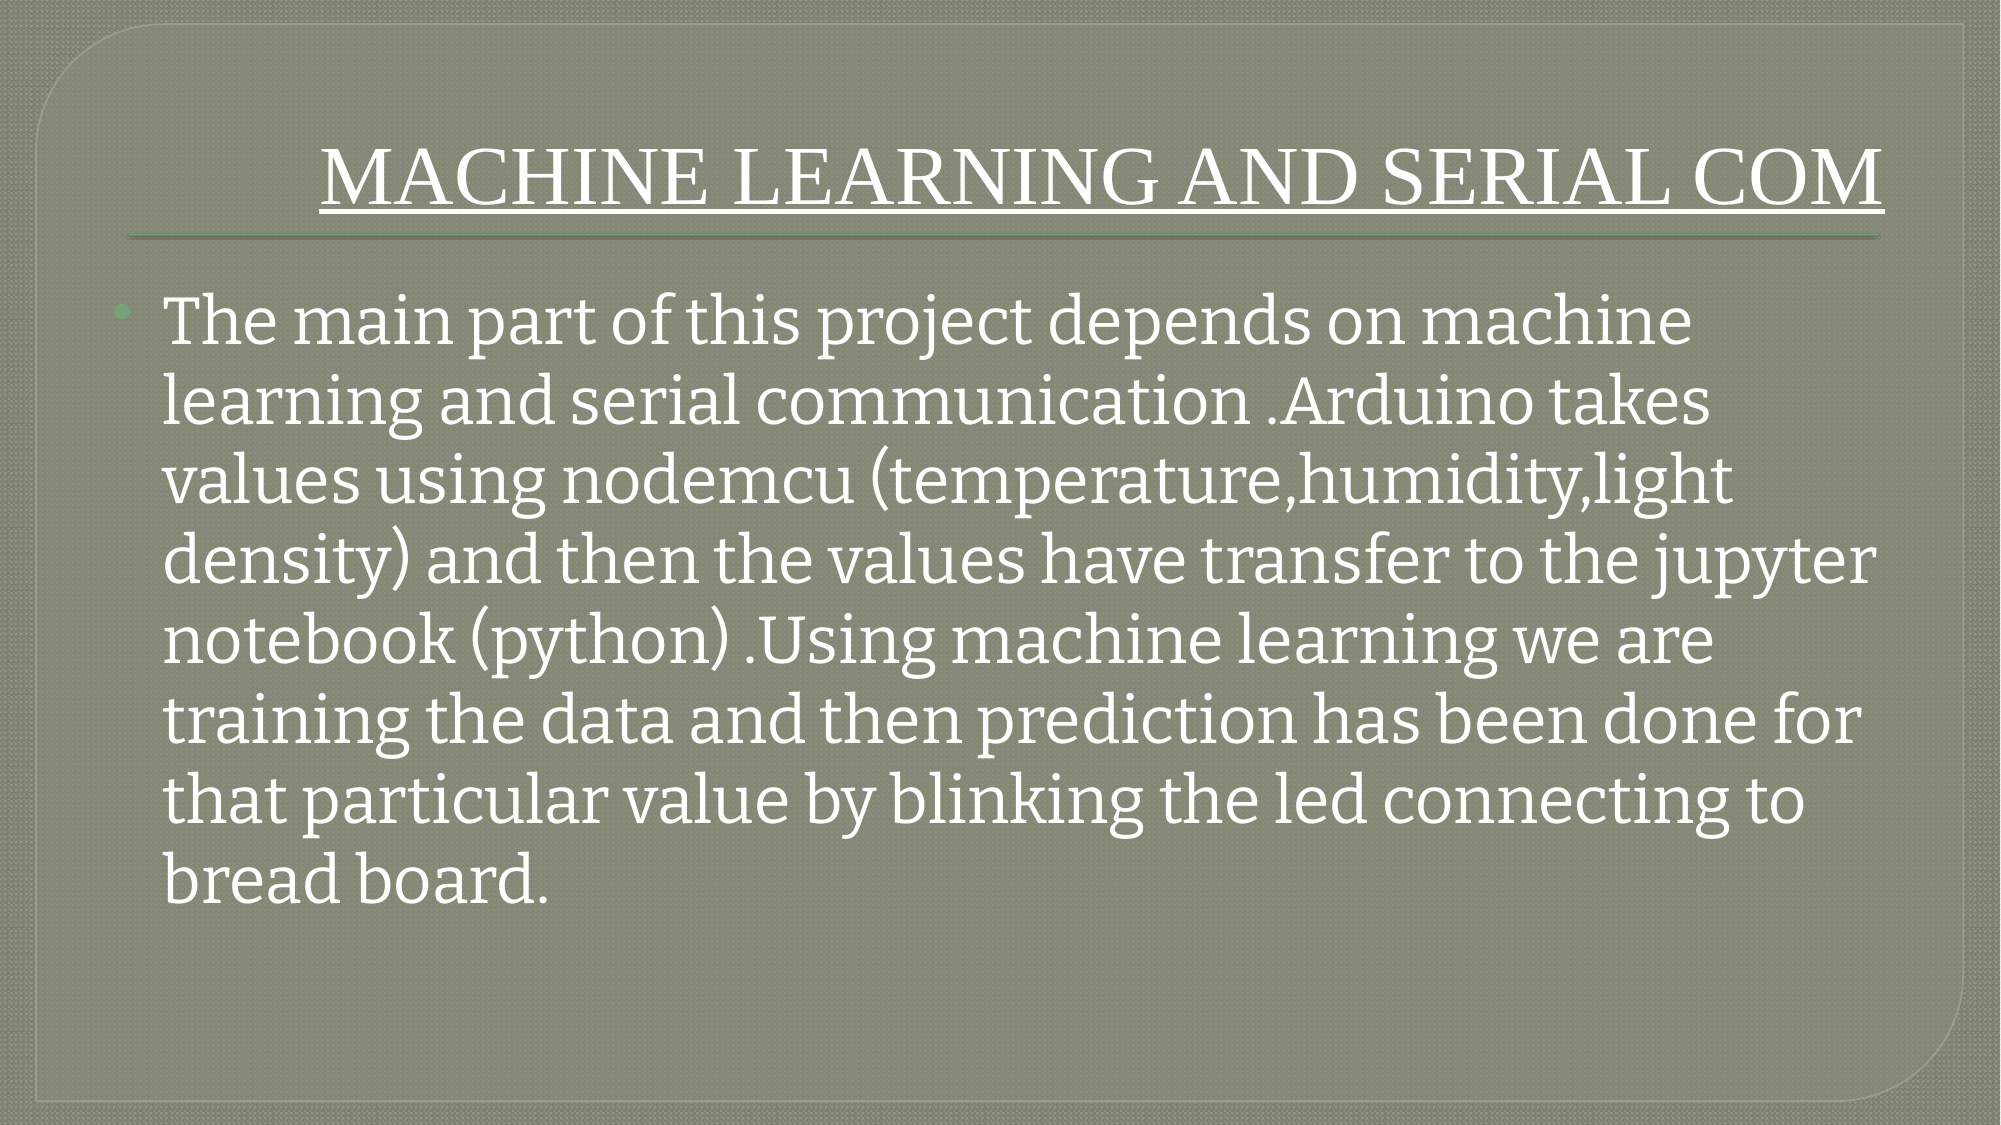

# MACHINE LEARNING AND SERIAL COM
The main part of this project depends on machine learning and serial communication .Arduino takes values using nodemcu (temperature,humidity,light density) and then the values have transfer to the jupyter notebook (python) .Using machine learning we are training the data and then prediction has been done for that particular value by blinking the led connecting to bread board.